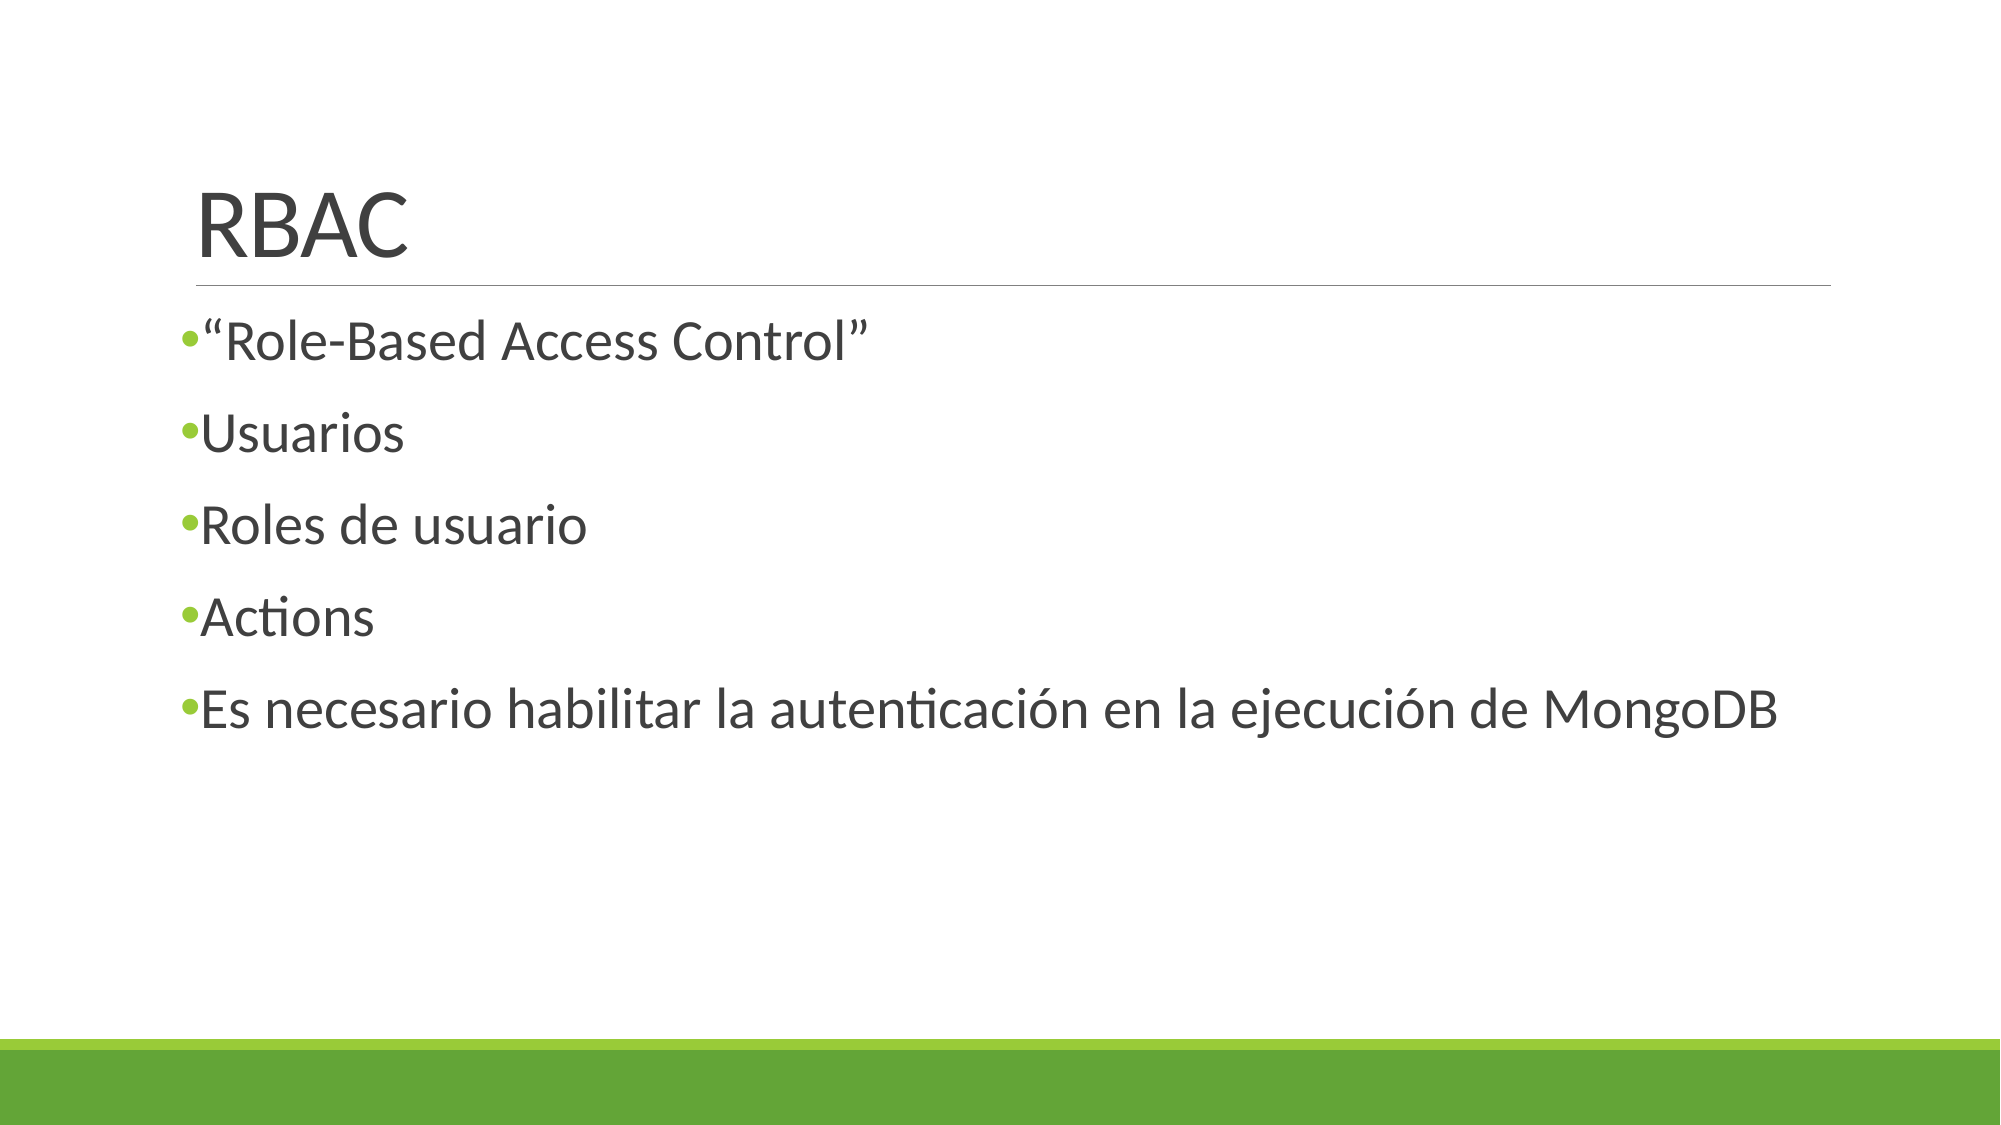

# RBAC
“Role-Based Access Control”
Usuarios
Roles de usuario
Actions
Es necesario habilitar la autenticación en la ejecución de MongoDB